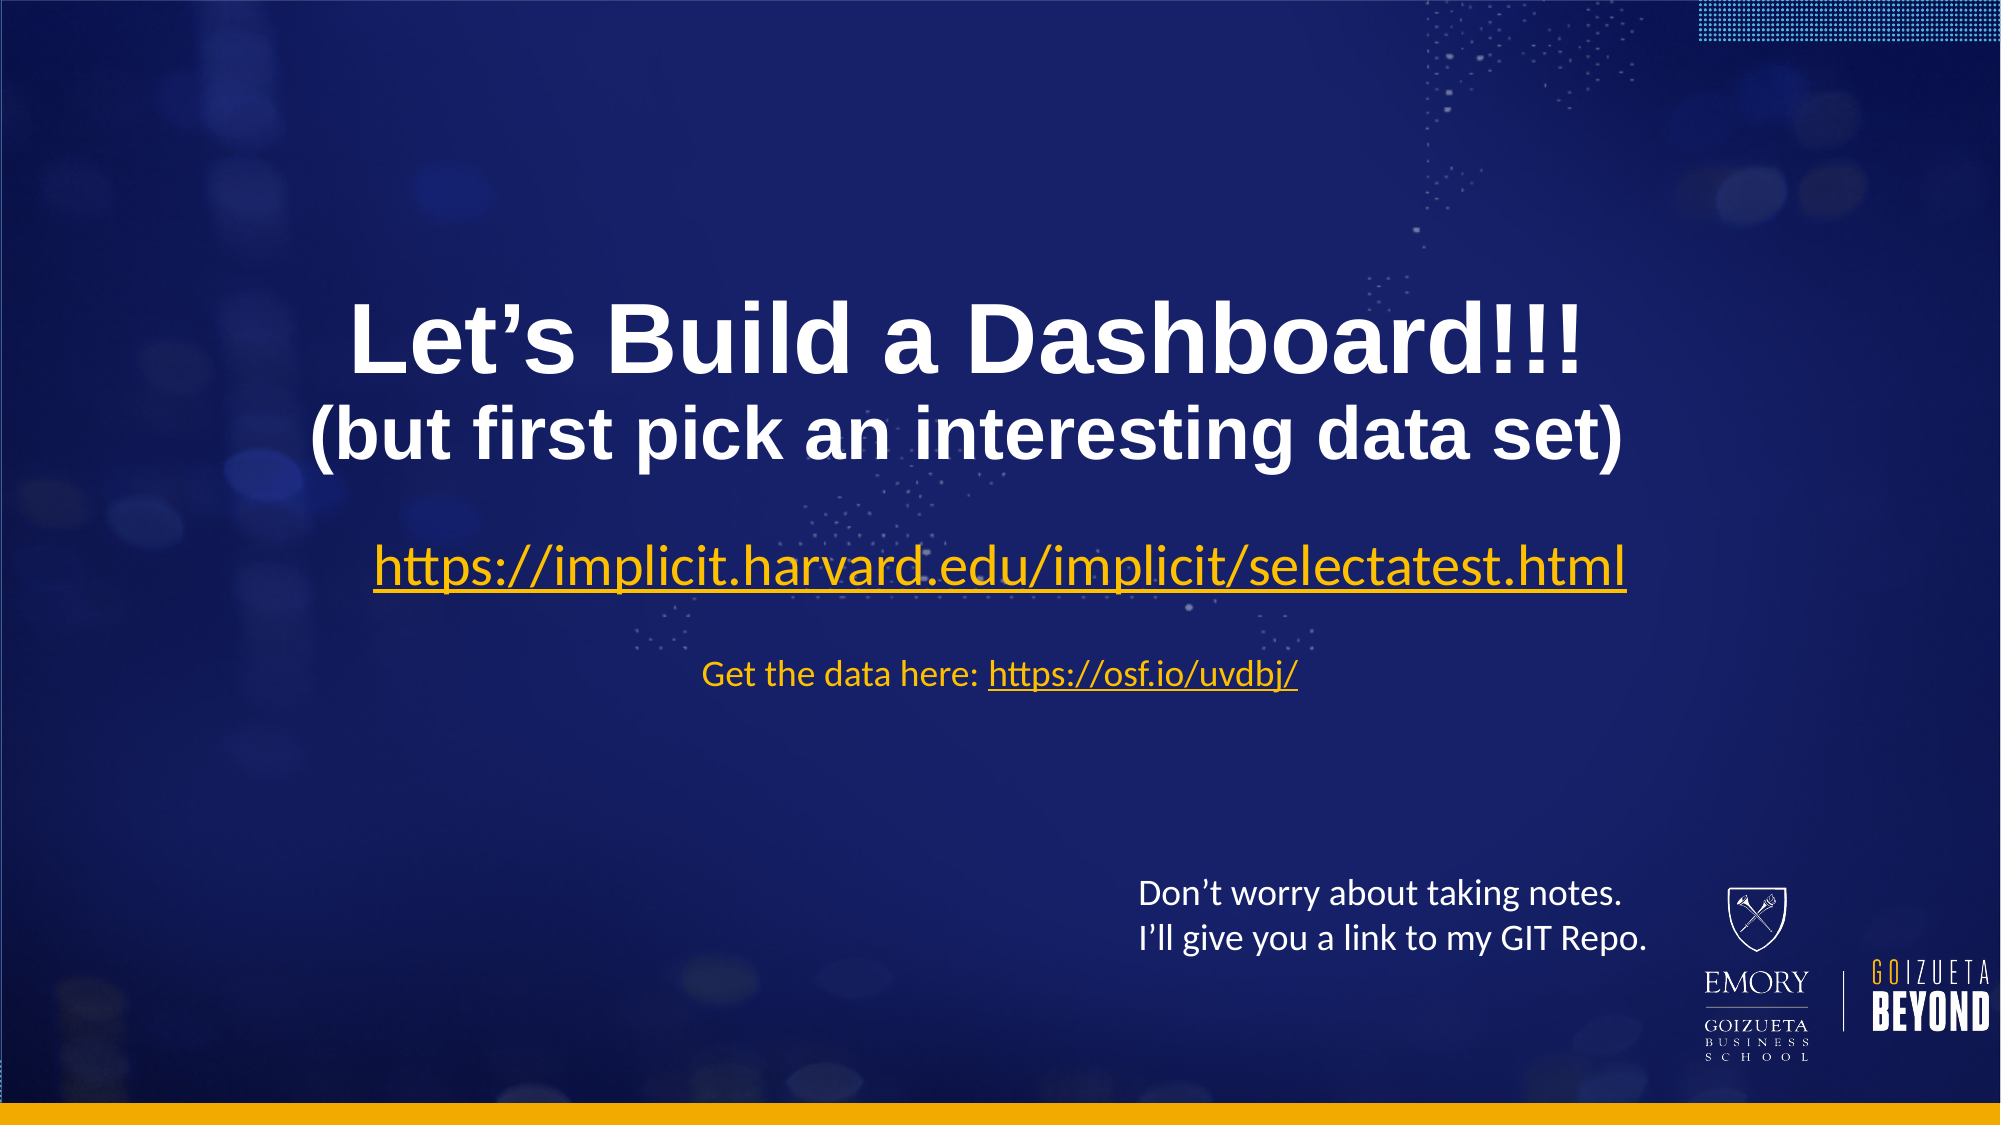

# Let’s Build a Dashboard!!! (but first pick an interesting data set)
https://implicit.harvard.edu/implicit/selectatest.html
Get the data here: https://osf.io/uvdbj/
Don’t worry about taking notes.
I’ll give you a link to my GIT Repo.